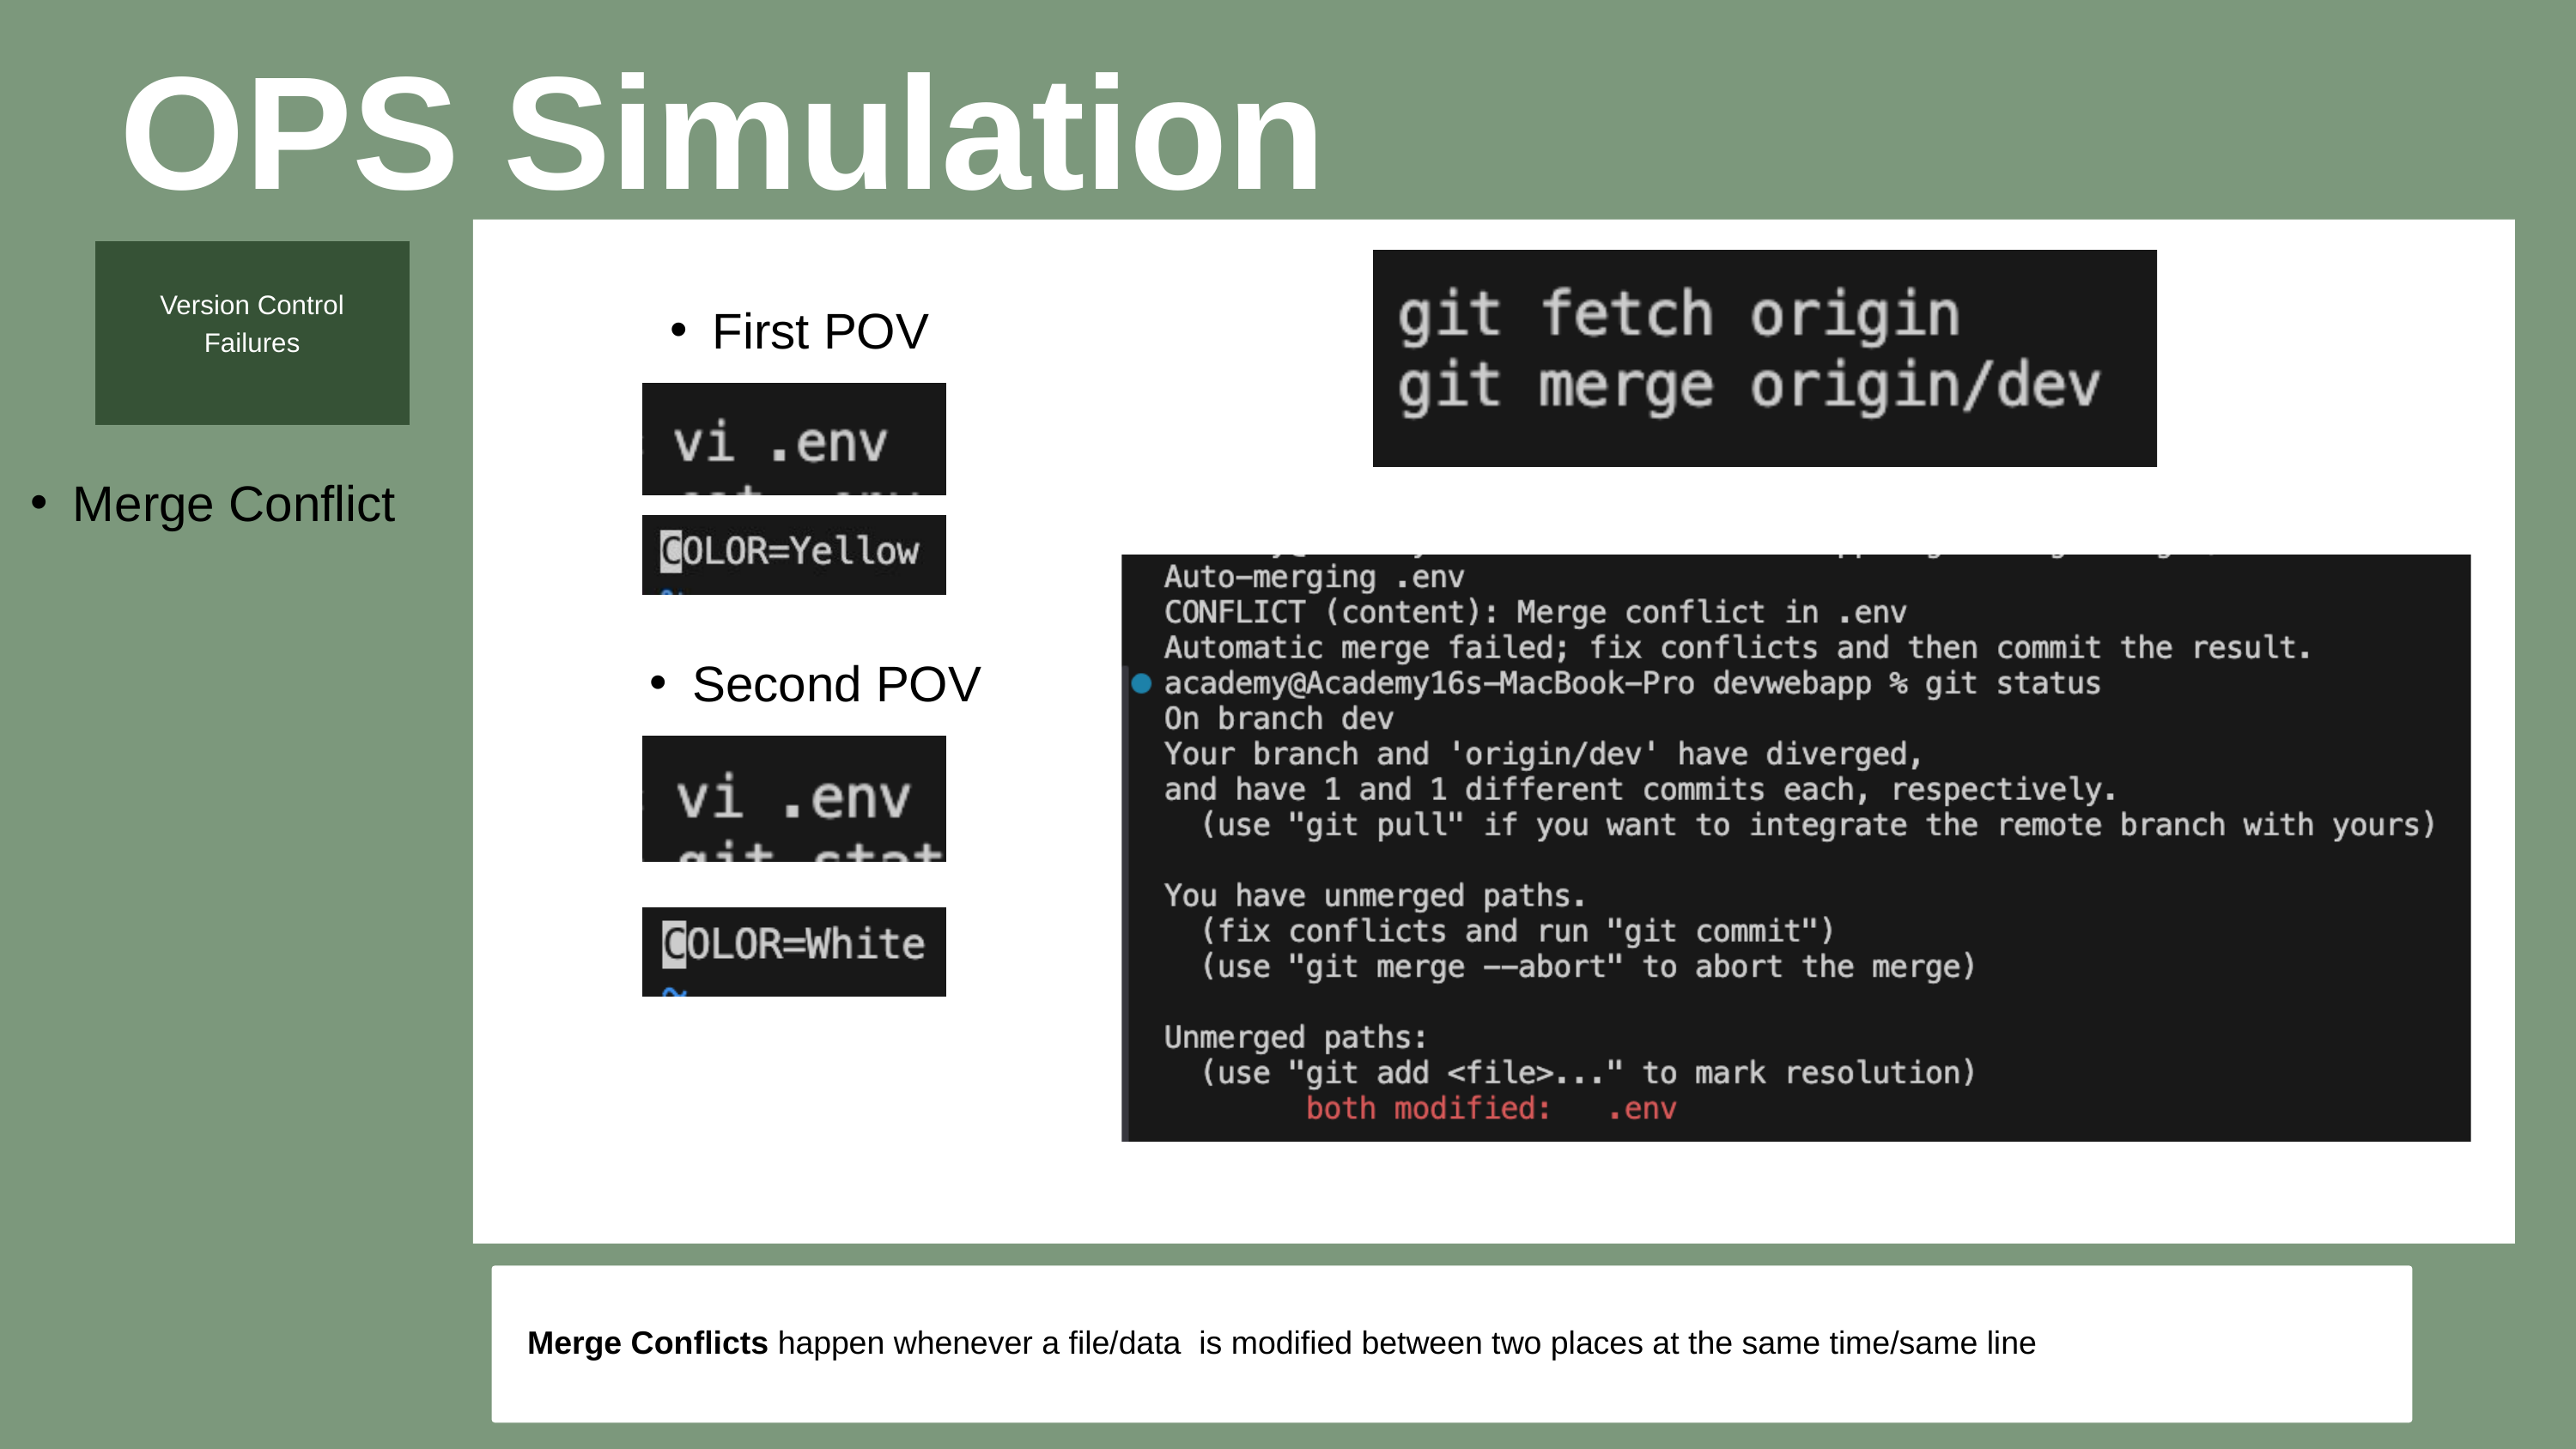

OPS Simulation

Version Control Failures

First POV

Merge Conflict

Second POV

Merge Conflicts happen whenever a file/data  is modified between two places at the same time/same line